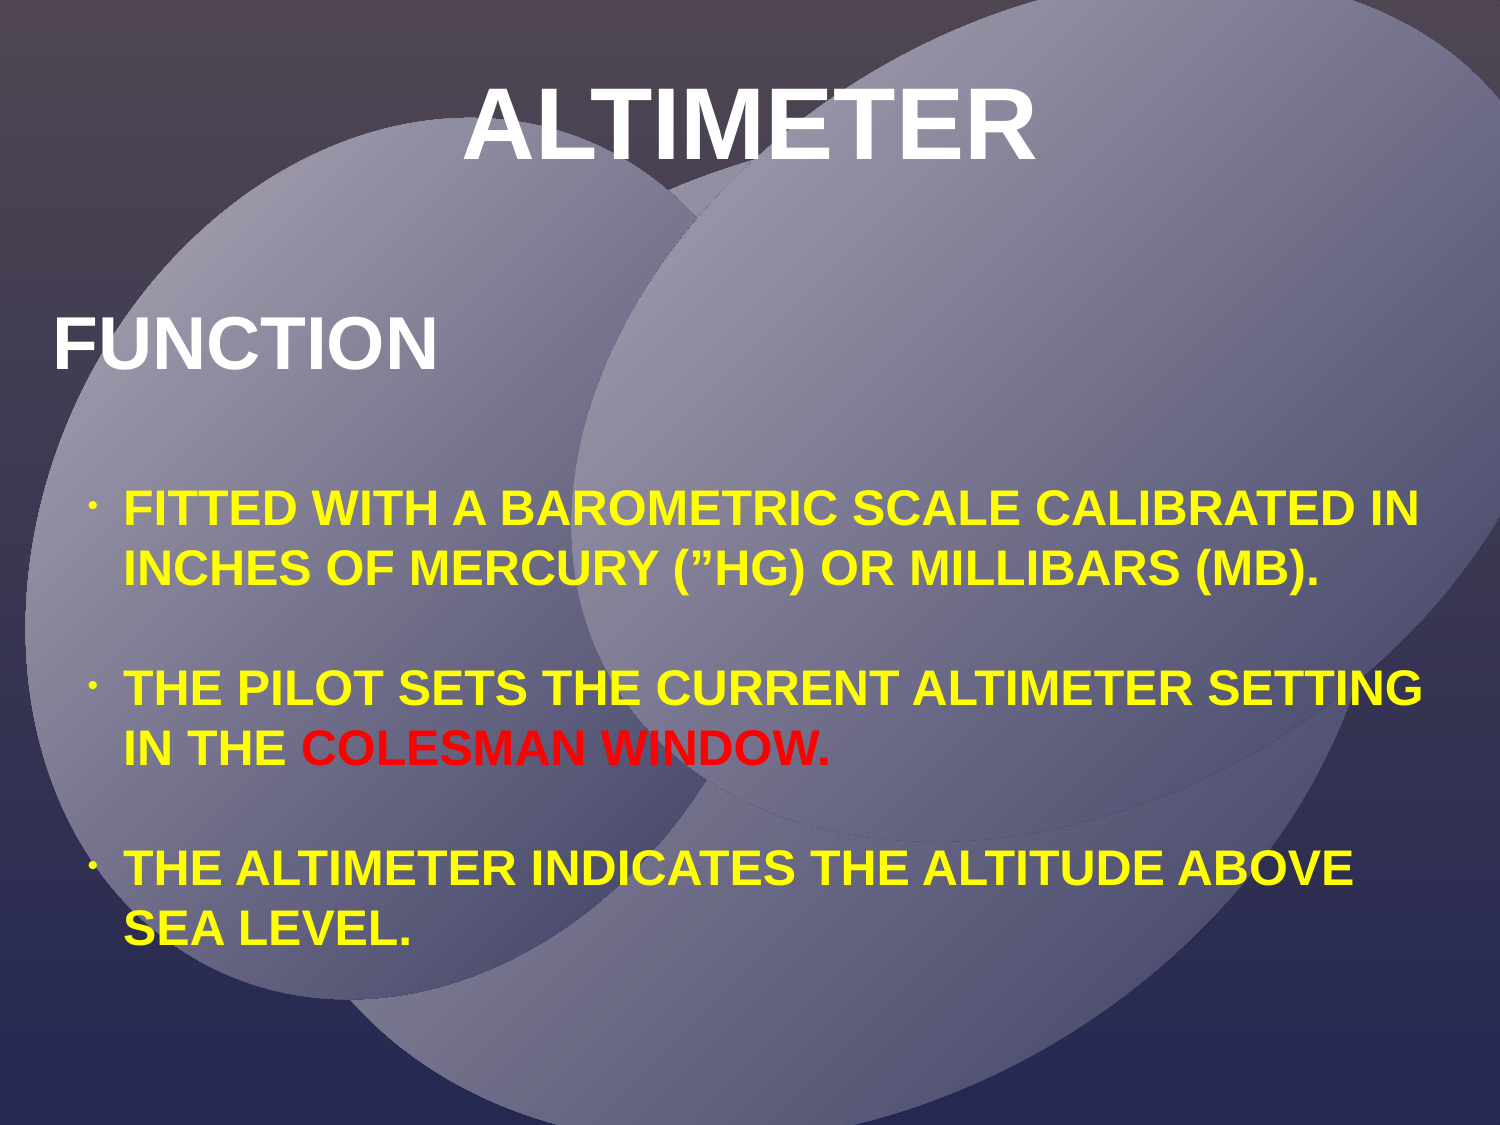

ALTIMETER
FUNCTION

FITTED WITH A BAROMETRIC SCALE CALIBRATED IN INCHES OF MERCURY (”HG) OR MILLIBARS (MB).

THE PILOT SETS THE CURRENT ALTIMETER SETTING IN THE COLESMAN WINDOW.

THE ALTIMETER INDICATES THE ALTITUDE ABOVE SEA LEVEL.